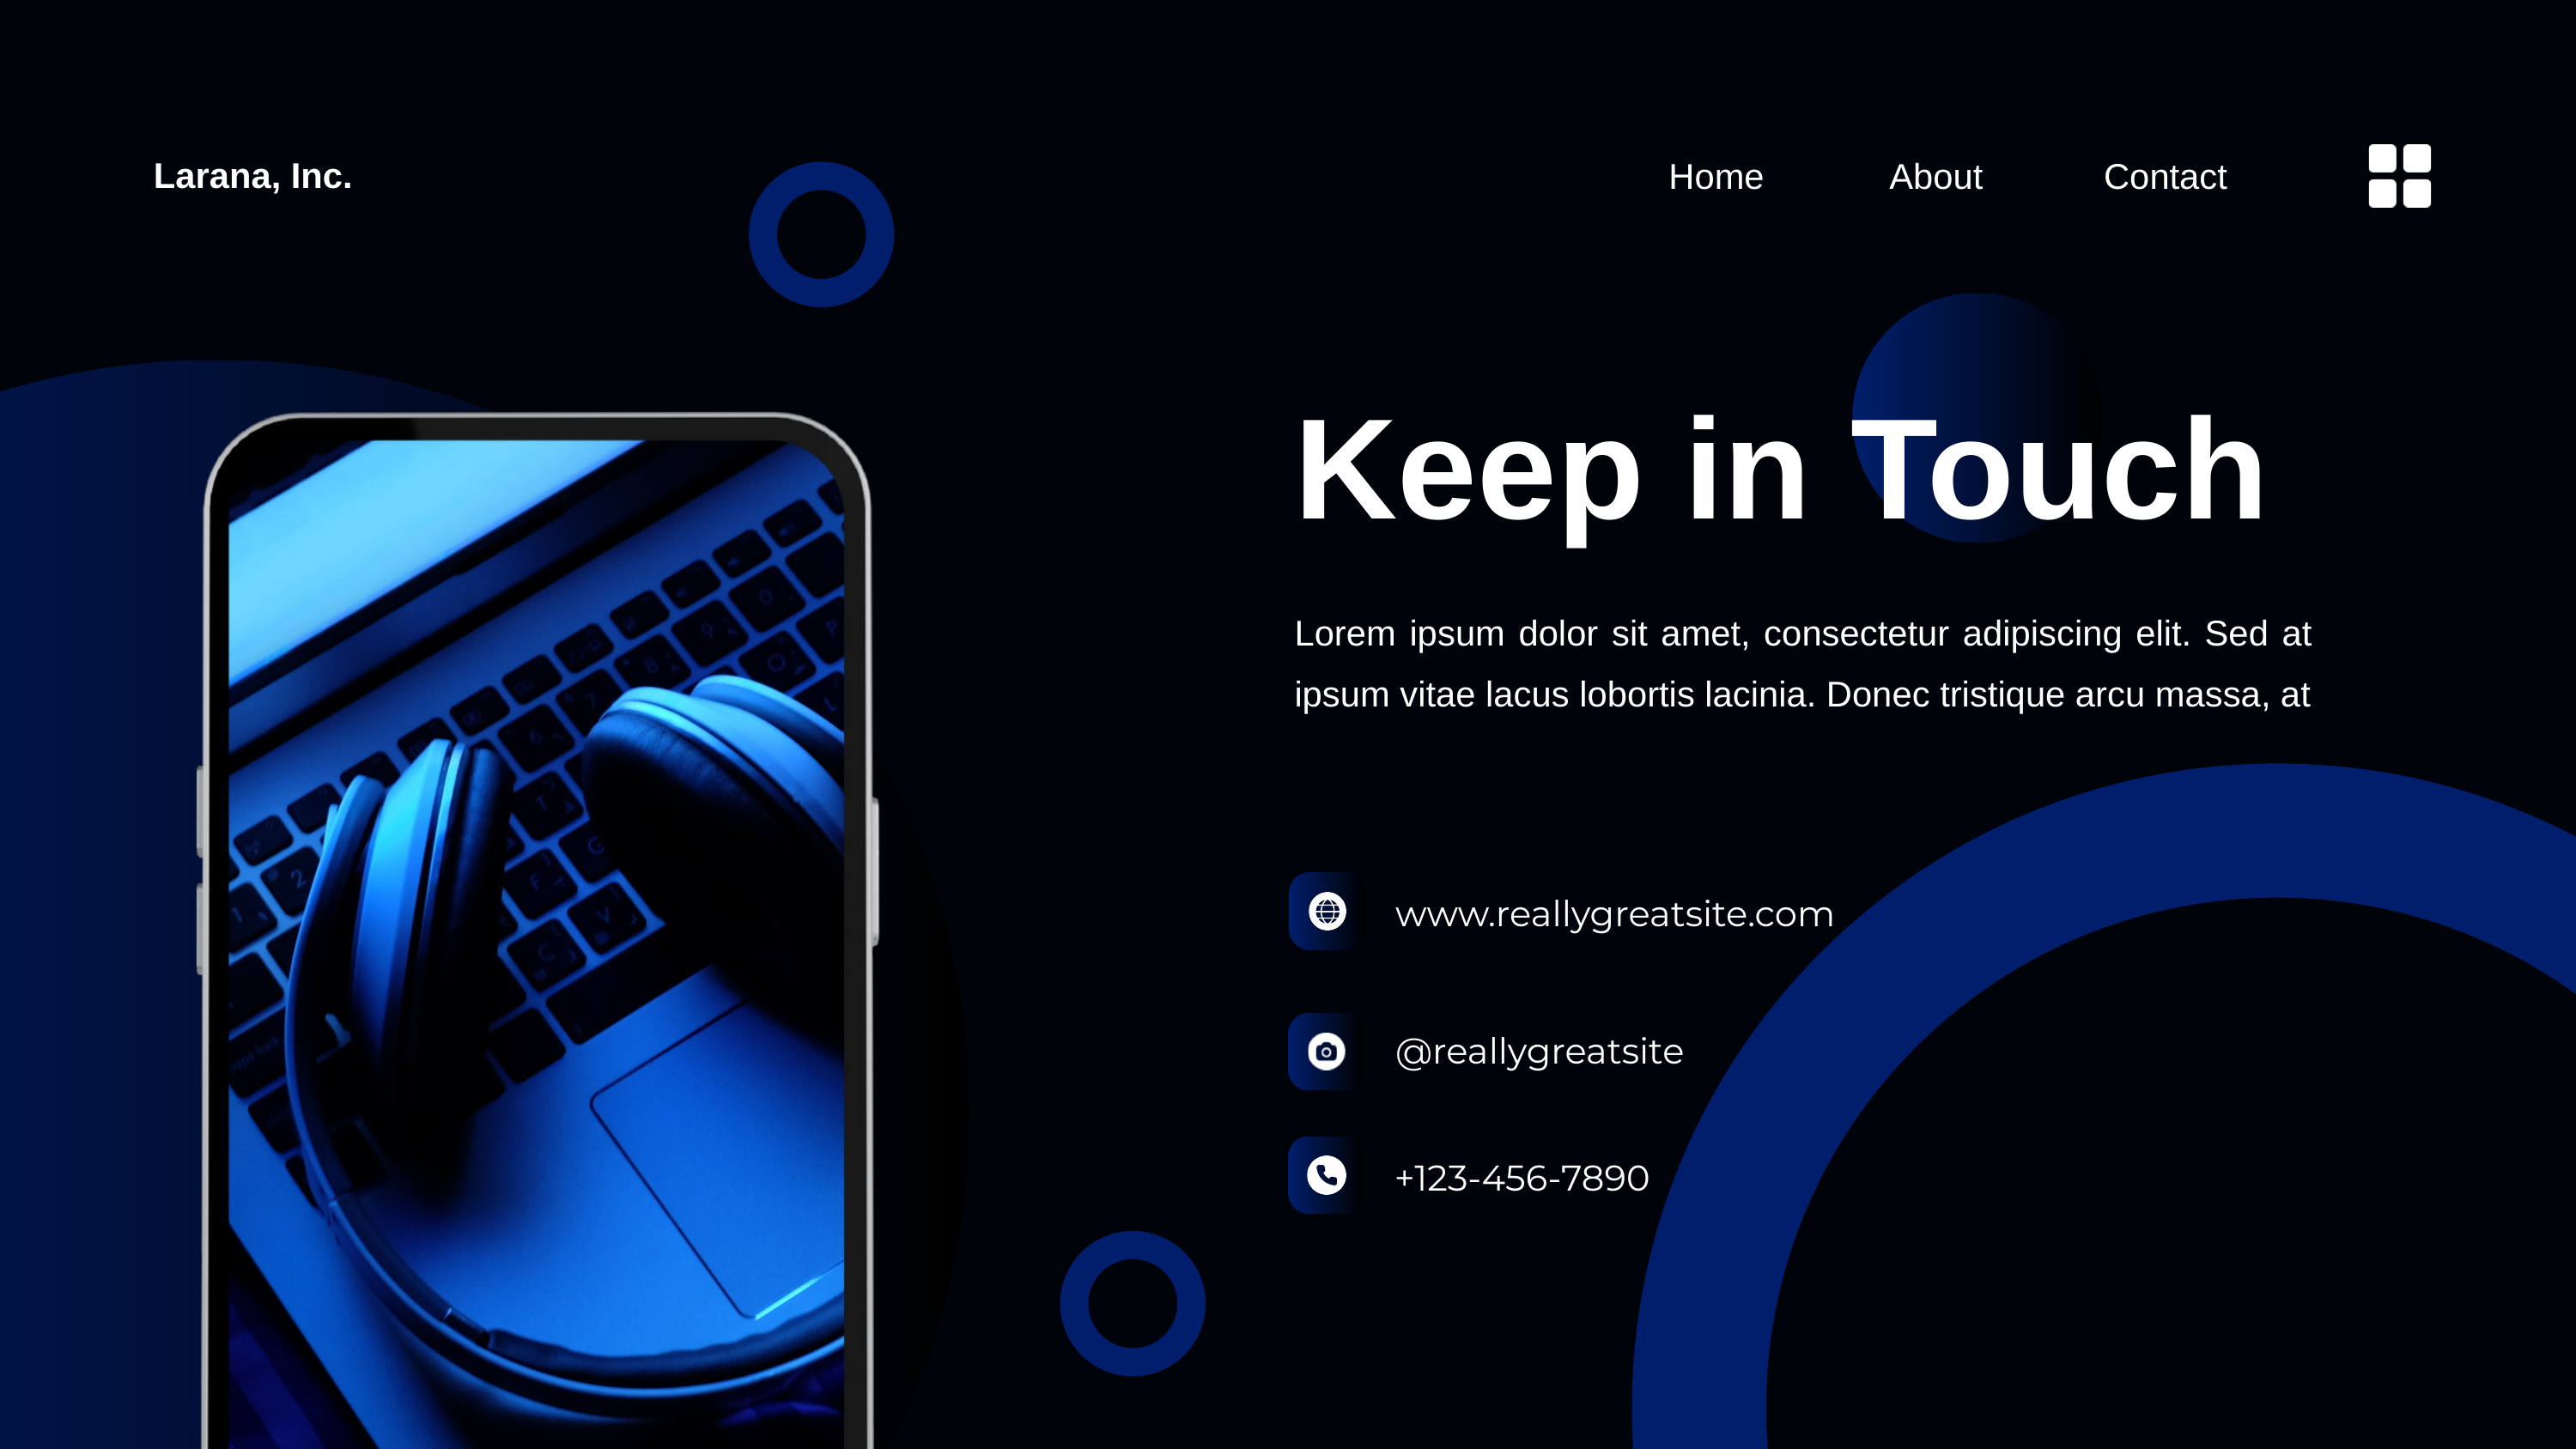

Larana, Inc.
Home
About
Contact

Keep in Touch

Lorem ipsum dolor sit amet, consectetur adipiscing elit. Sed at ipsum vitae lacus lobortis lacinia. Donec tristique arcu massa, at

www.reallygreatsite.com

@reallygreatsite

+123-456-7890